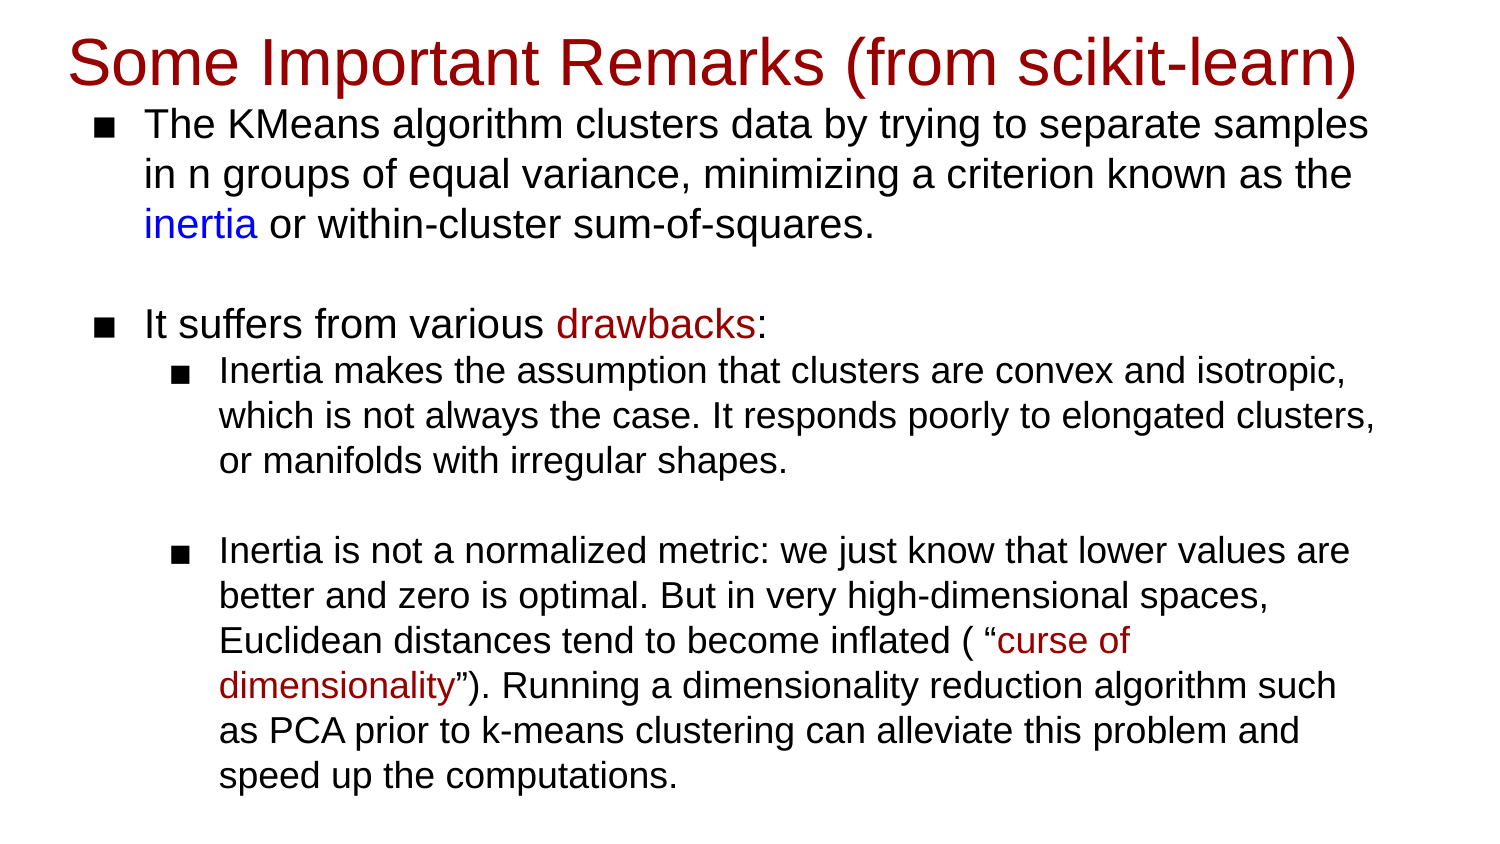

# Some Important Remarks (from scikit-learn)
The KMeans algorithm clusters data by trying to separate samples in n groups of equal variance, minimizing a criterion known as the inertia or within-cluster sum-of-squares.
It suffers from various drawbacks:
Inertia makes the assumption that clusters are convex and isotropic, which is not always the case. It responds poorly to elongated clusters, or manifolds with irregular shapes.
Inertia is not a normalized metric: we just know that lower values are better and zero is optimal. But in very high-dimensional spaces, Euclidean distances tend to become inflated ( “curse of dimensionality”). Running a dimensionality reduction algorithm such as PCA prior to k-means clustering can alleviate this problem and speed up the computations.